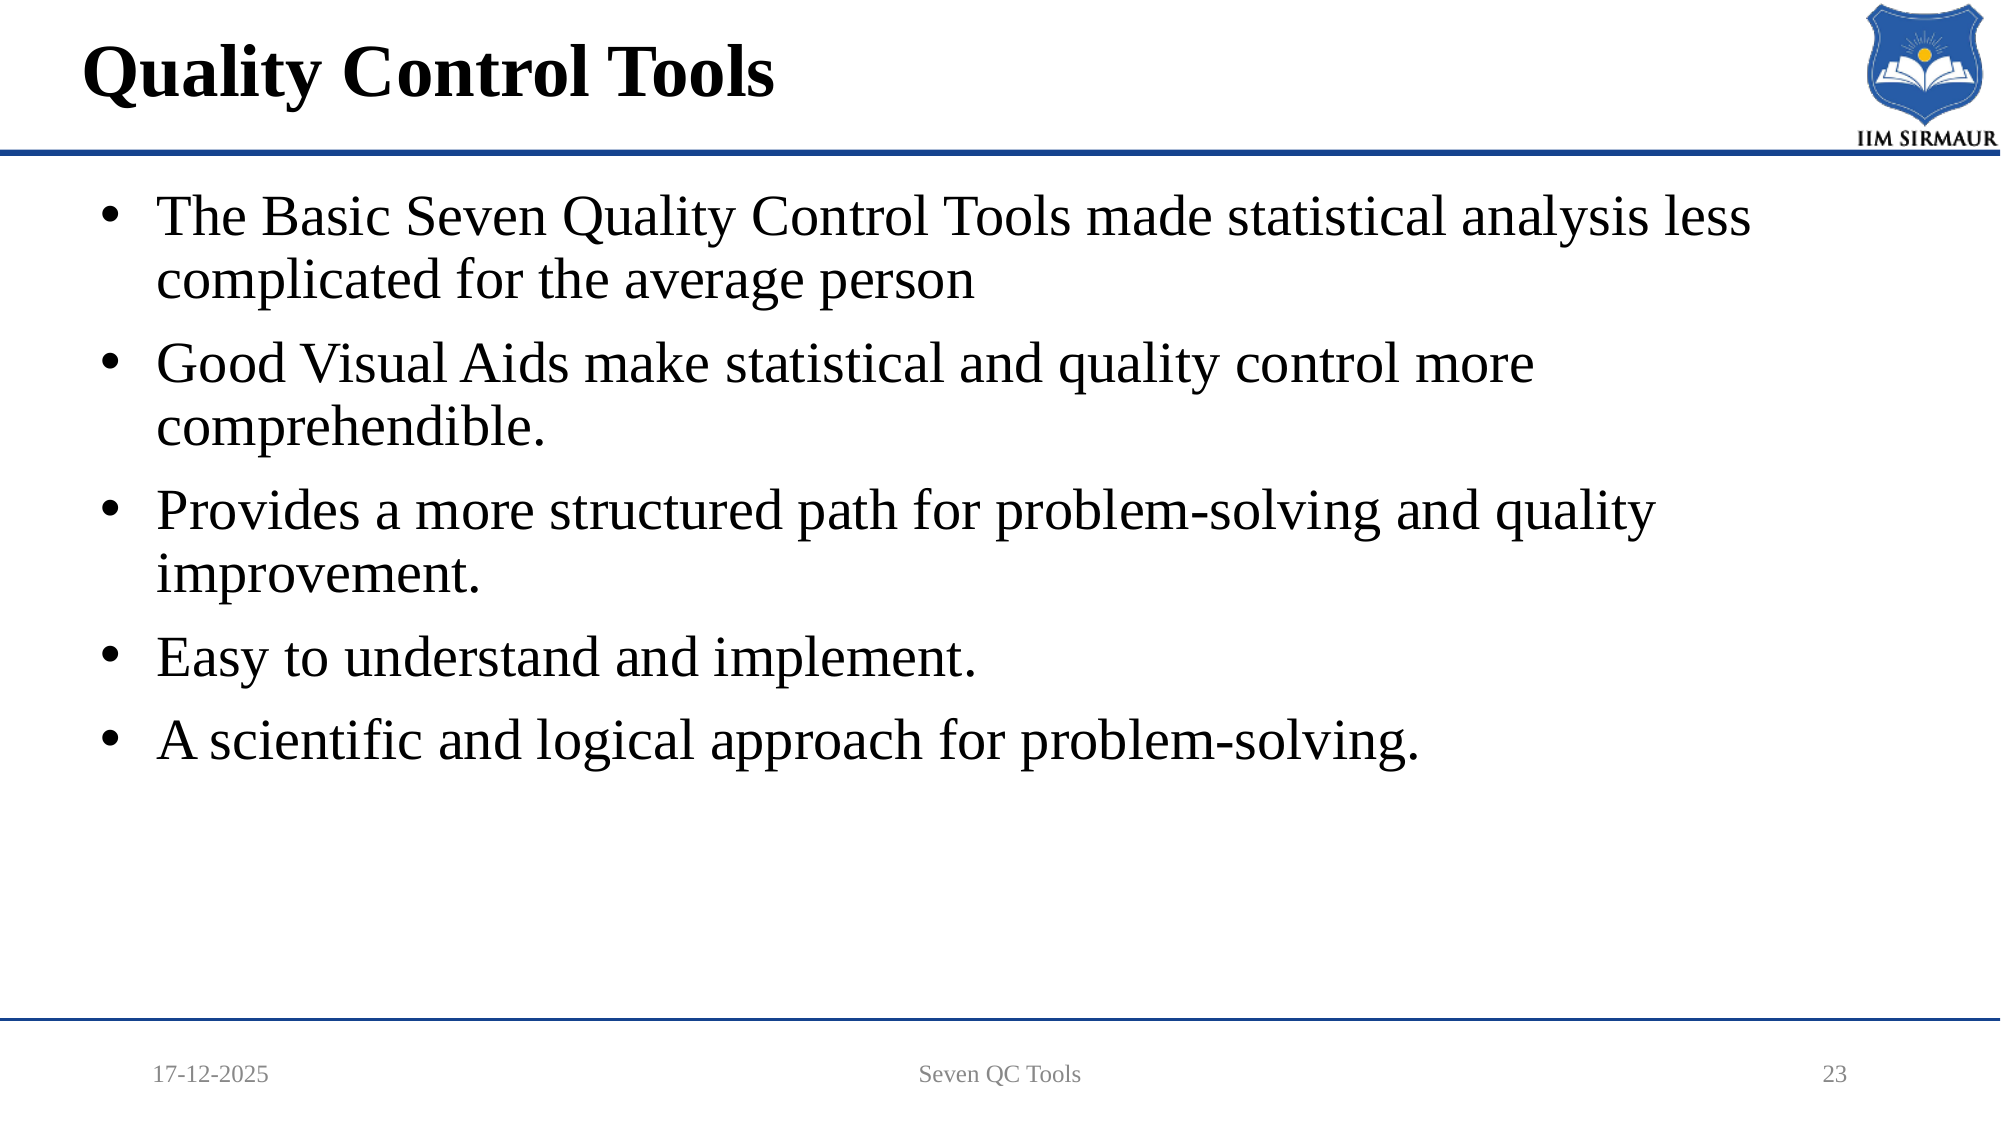

# Quality Control Tools
The Basic Seven Quality Control Tools made statistical analysis less complicated for the average person
Good Visual Aids make statistical and quality control more comprehendible.
Provides a more structured path for problem-solving and quality improvement.
Easy to understand and implement.
A scientific and logical approach for problem-solving.

17-12-2025
Seven QC Tools
23